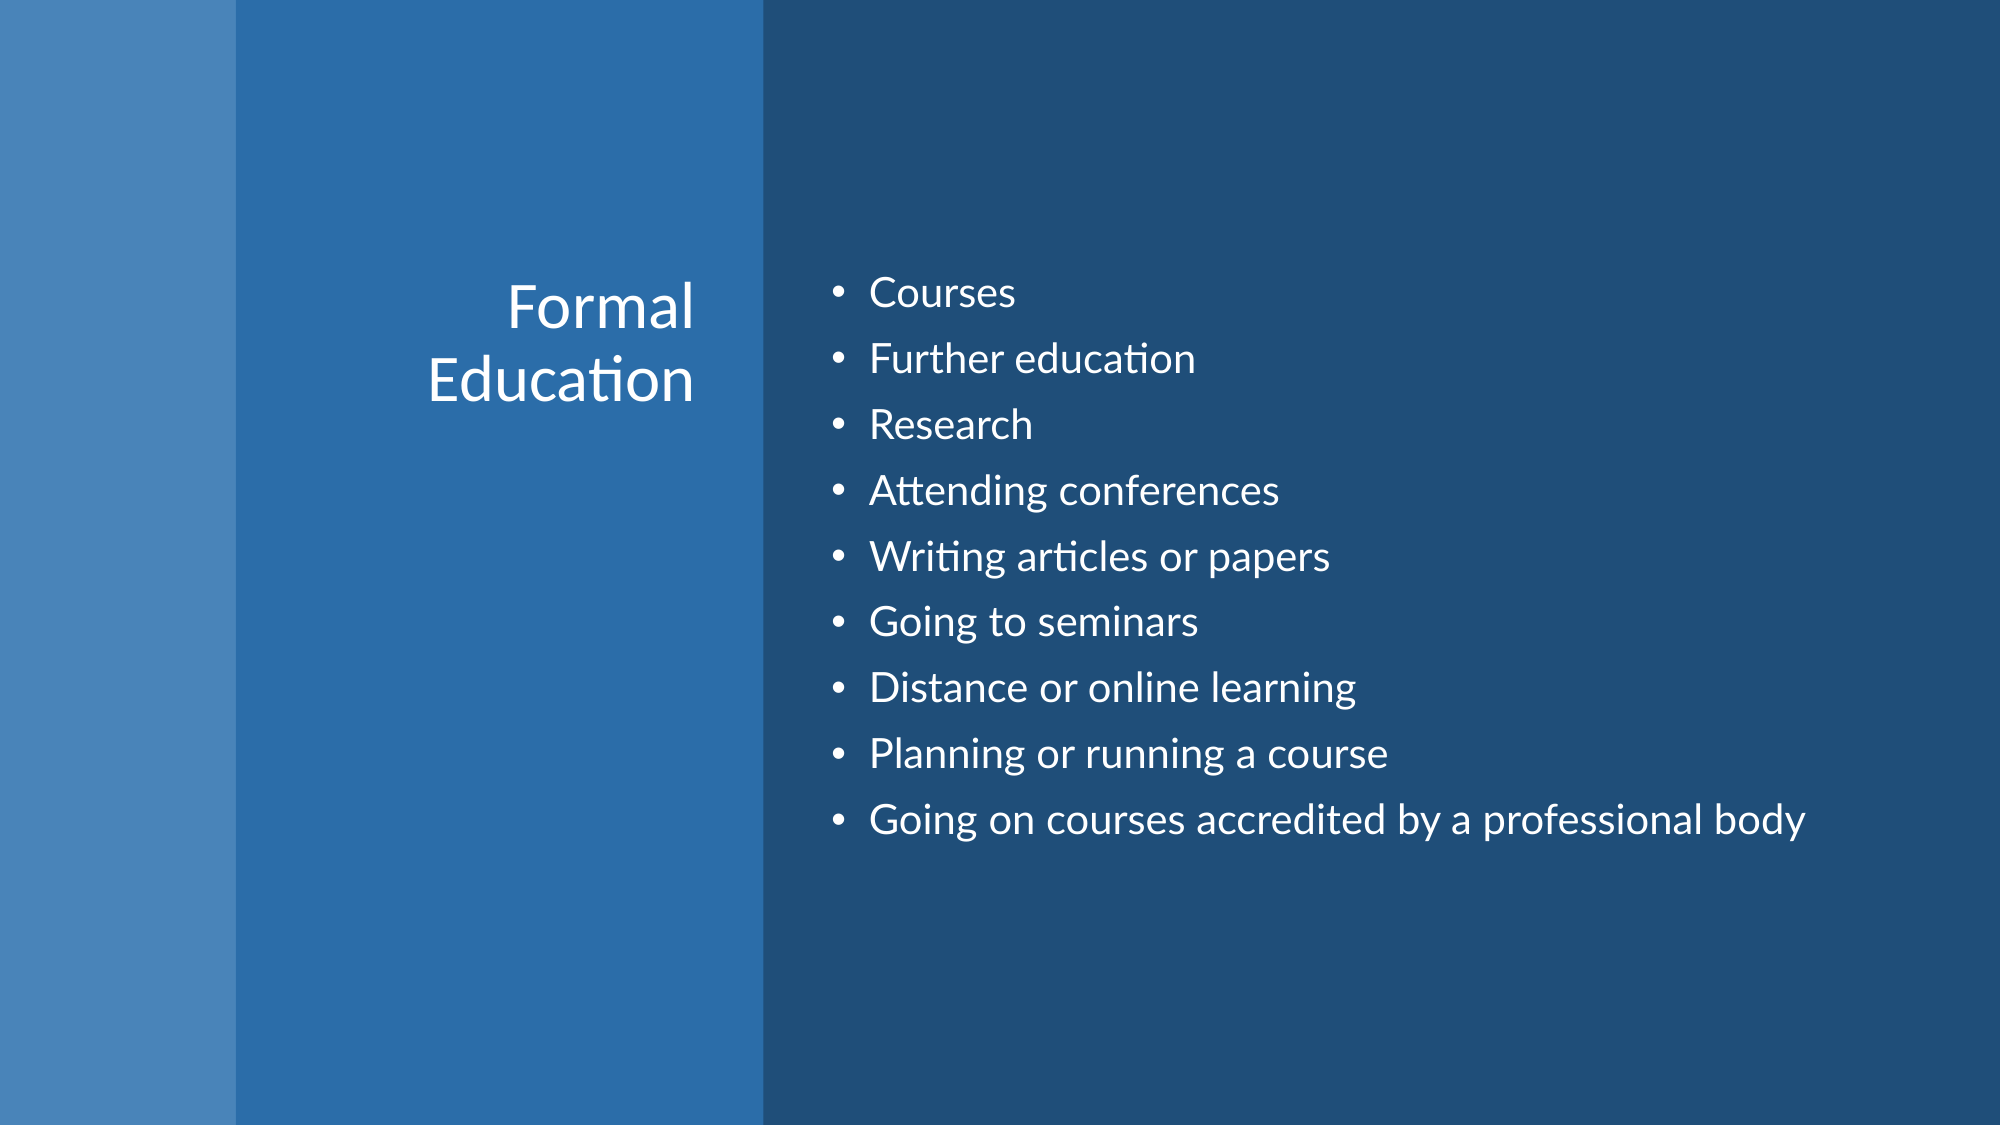

# Formal Education
Courses
Further education
Research
Attending conferences
Writing articles or papers
Going to seminars
Distance or online learning
Planning or running a course
Going on courses accredited by a professional body